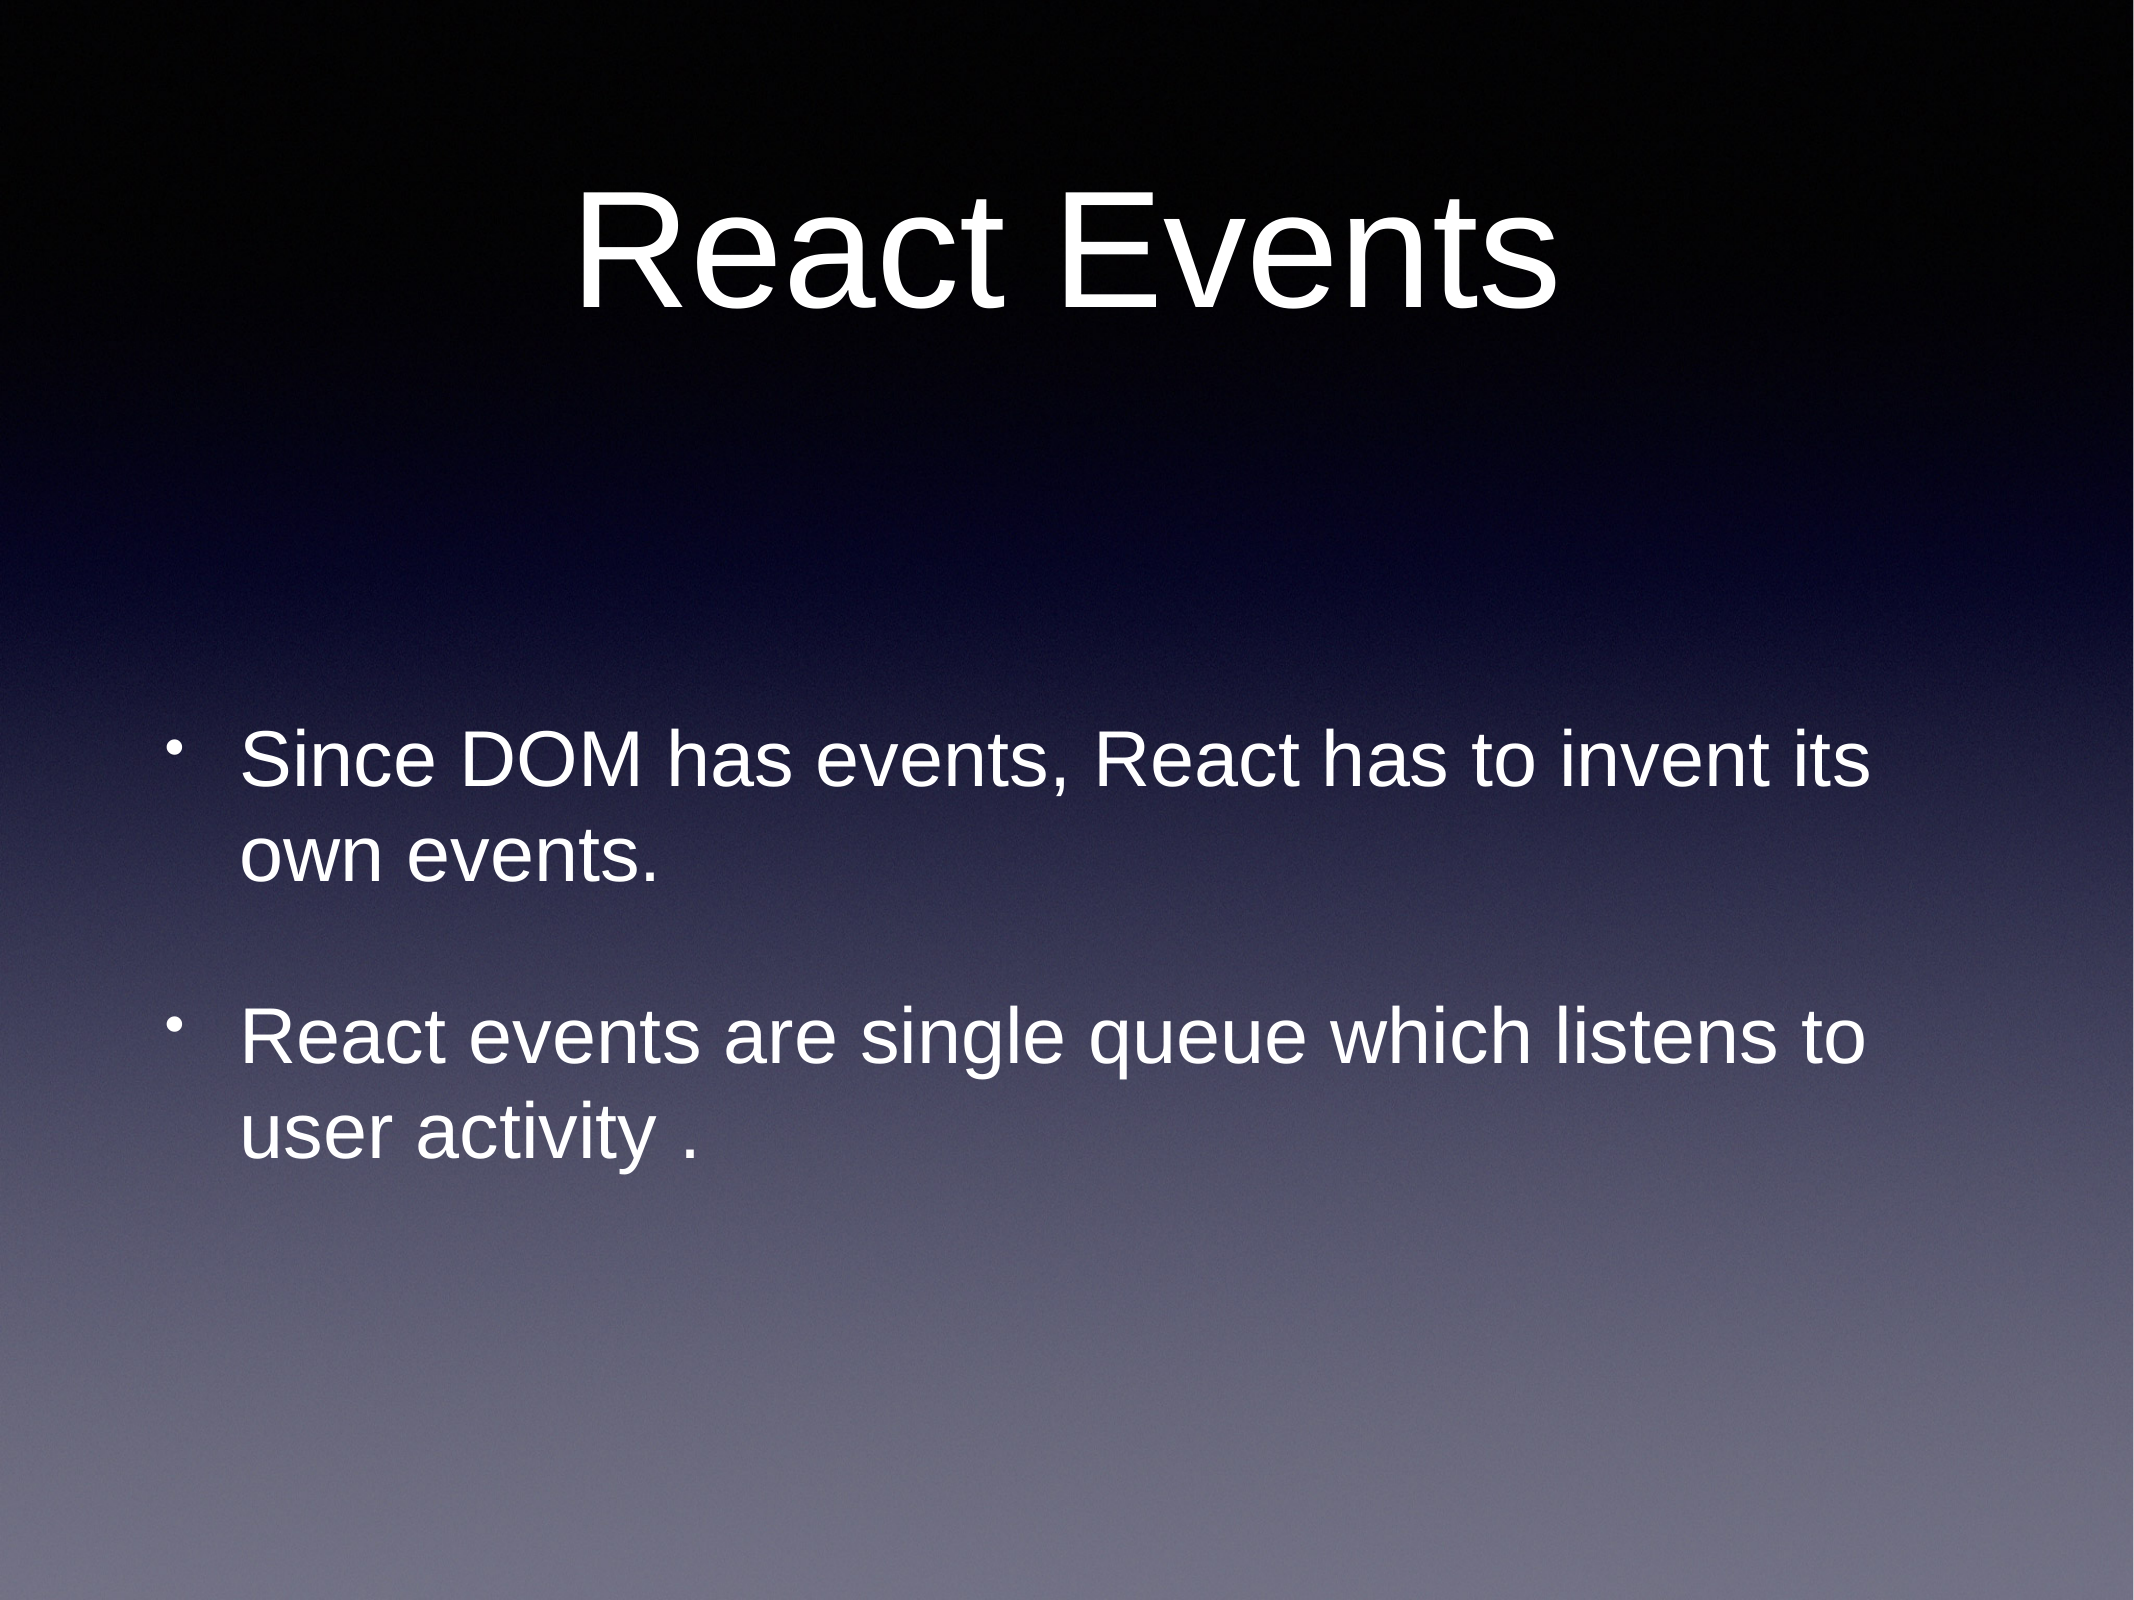

# React Events
Since DOM has events, React has to invent its own events.
React events are single queue which listens to user activity .